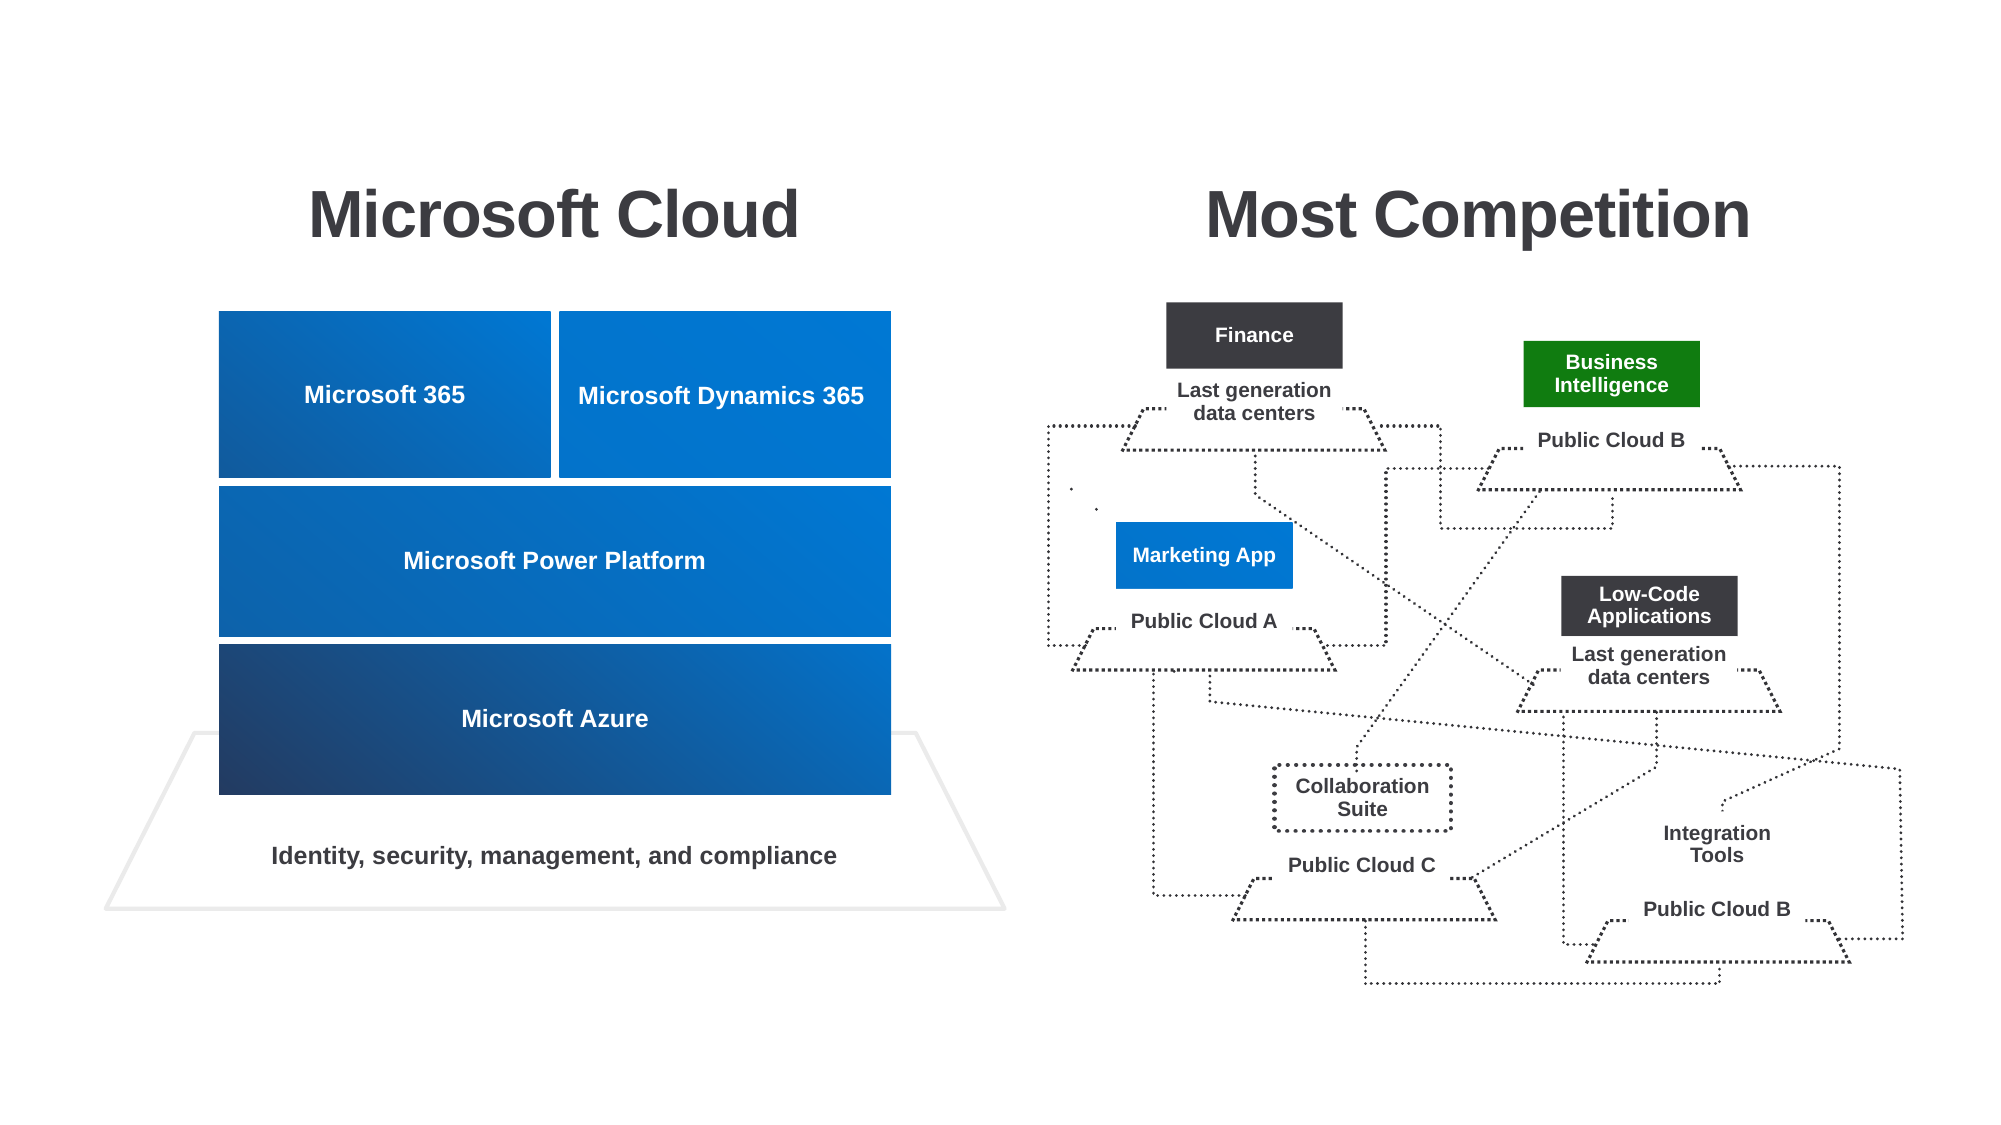

Microsoft Cloud
Most Competition
Finance
Last generation data centers
Microsoft 365

Microsoft Dynamics 365

Business
Intelligence
Public Cloud B

Microsoft Power Platform

Marketing App
Public Cloud A
Low-Code
Applications
Last generation data centers

Microsoft Azure

Collaboration
Suite
Public Cloud C
Integration
Tools
Public Cloud B
Identity, security, management, and compliance